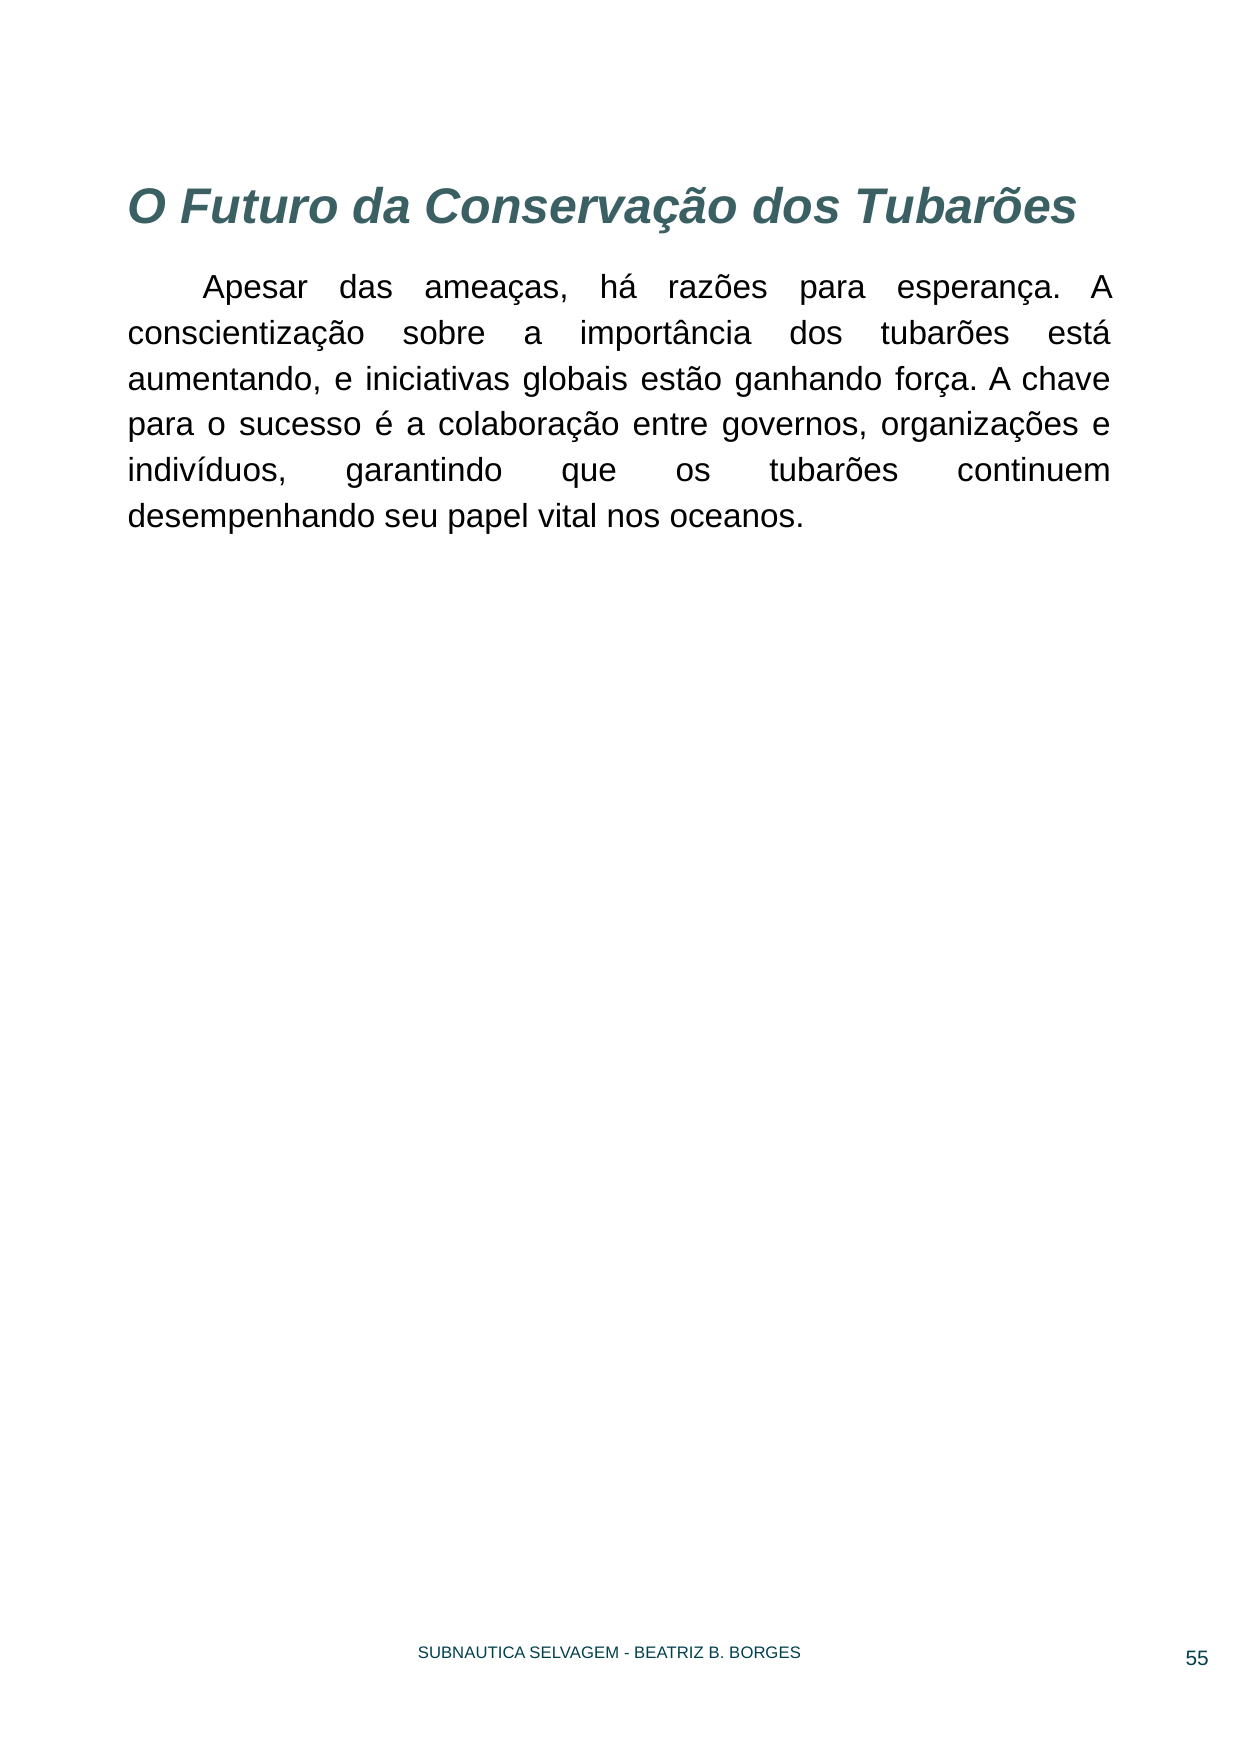

O Futuro da Conservação dos Tubarões
Apesar das ameaças, há razões para esperança. A conscientização sobre a importância dos tubarões está aumentando, e iniciativas globais estão ganhando força. A chave para o sucesso é a colaboração entre governos, organizações e indivíduos, garantindo que os tubarões continuem desempenhando seu papel vital nos oceanos.

55
SUBNAUTICA SELVAGEM - BEATRIZ B. BORGES